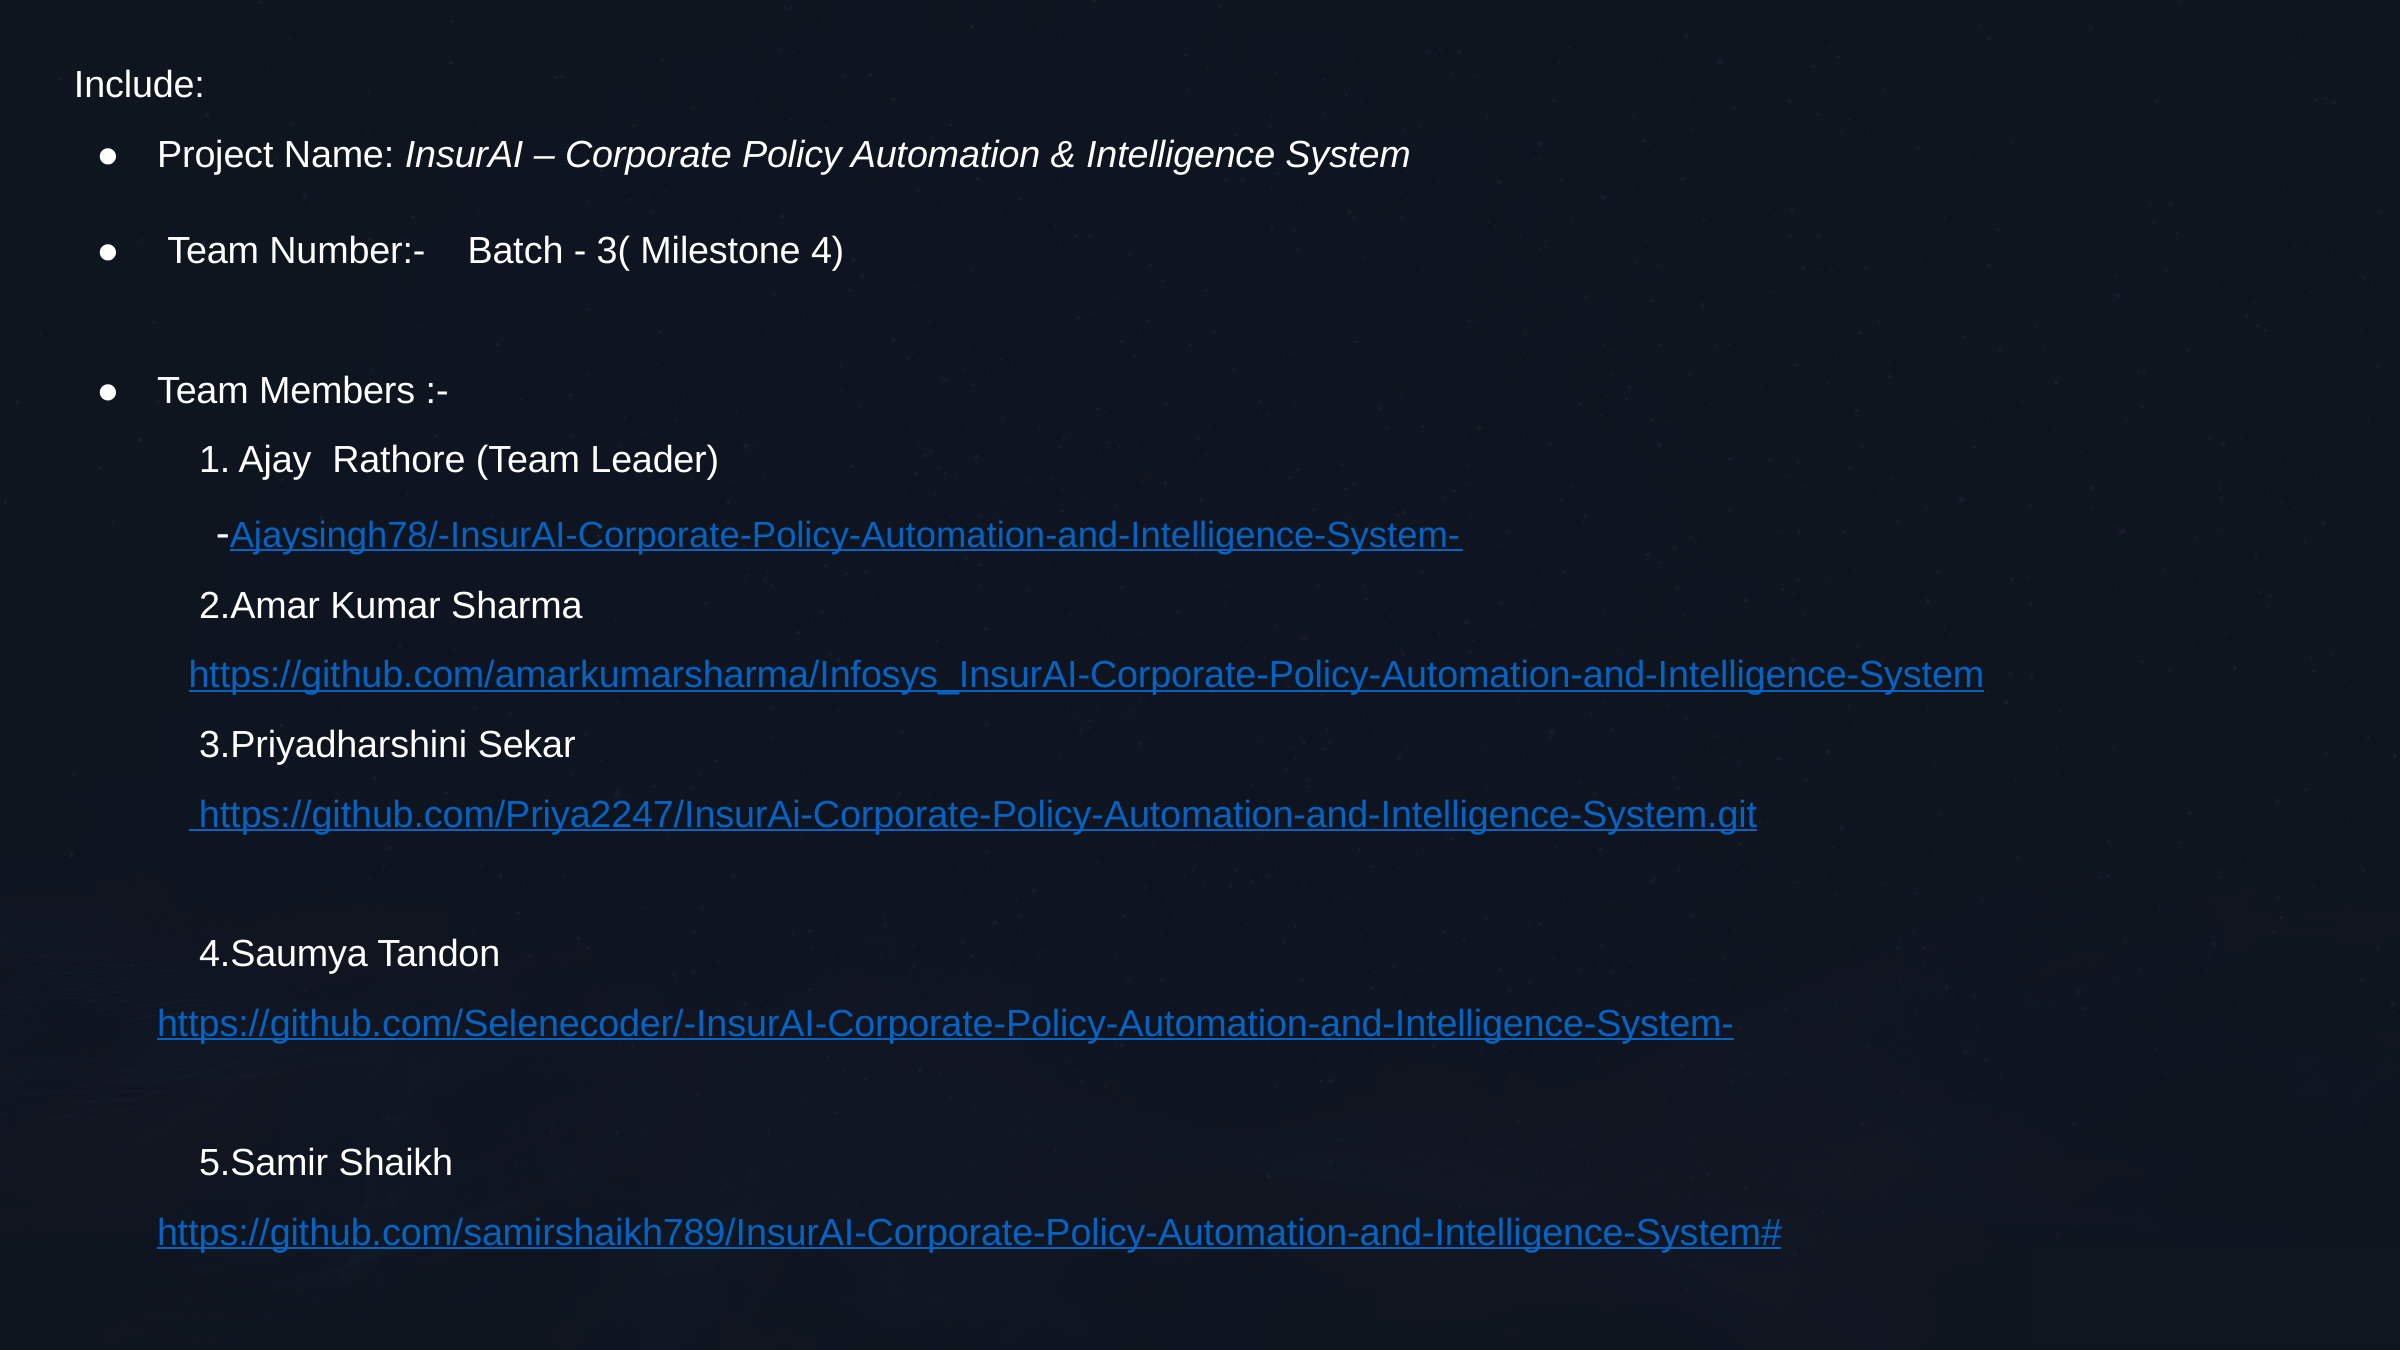

Include:
Project Name: InsurAI – Corporate Policy Automation & Intelligence System
 Team Number:-    Batch - 3( Milestone 4)

Team Members :-
    1. Ajay  Rathore (Team Leader)
     -Ajaysingh78/-InsurAI-Corporate-Policy-Automation-and-Intelligence-System-
    2.Amar Kumar Sharma
   https://github.com/amarkumarsharma/Infosys_InsurAI-Corporate-Policy-Automation-and-Intelligence-System
    3.Priyadharshini Sekar
    https://github.com/Priya2247/InsurAi-Corporate-Policy-Automation-and-Intelligence-System.git

    4.Saumya Tandon
https://github.com/Selenecoder/-InsurAI-Corporate-Policy-Automation-and-Intelligence-System-

    5.Samir Shaikh
https://github.com/samirshaikh789/InsurAI-Corporate-Policy-Automation-and-Intelligence-System#